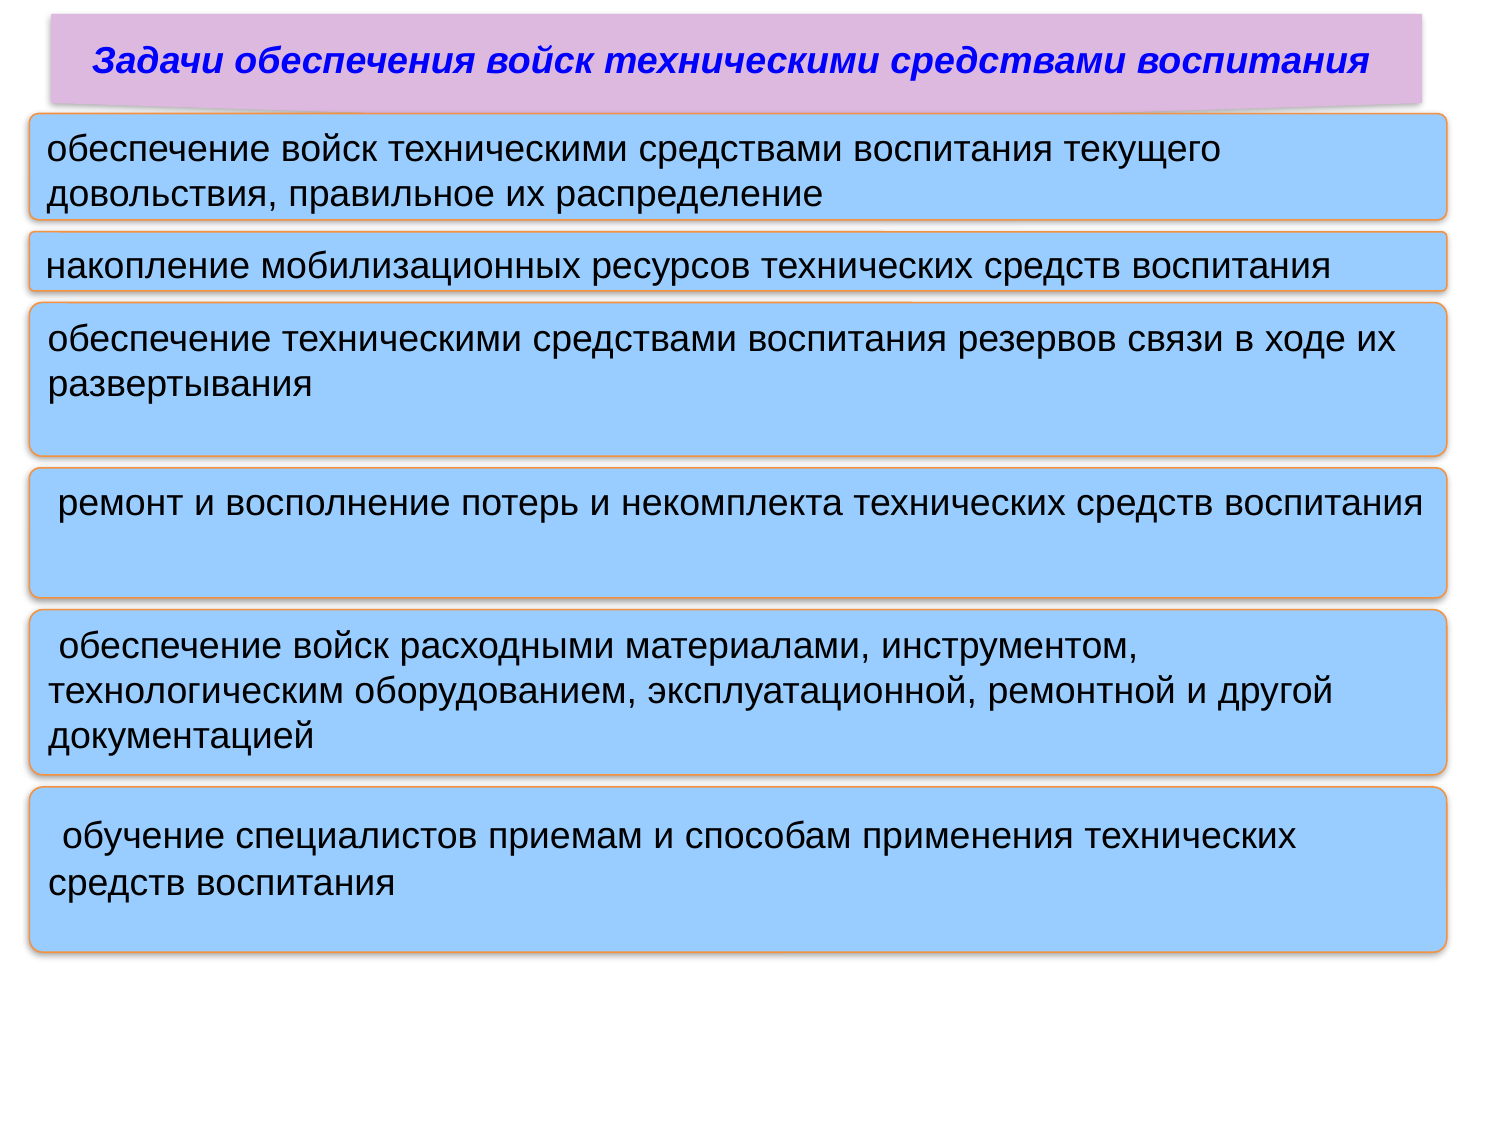

Задачи обеспечения войск техническими средствами воспитания
обеспечение войск техническими средствами воспитания текущего довольствия, правильное их распределение
накопление мобилизационных ресурсов технических средств воспитания

обеспечение техническими средствами воспитания резервов связи в ходе их развертывания
 ремонт и восполнение потерь и некомплекта технических средств воспитания
 обеспечение войск расходными материалами, инструментом, технологическим оборудованием, эксплуатационной, ремонтной и другой документацией
 обучение специалистов приемам и способам применения технических средств воспитания